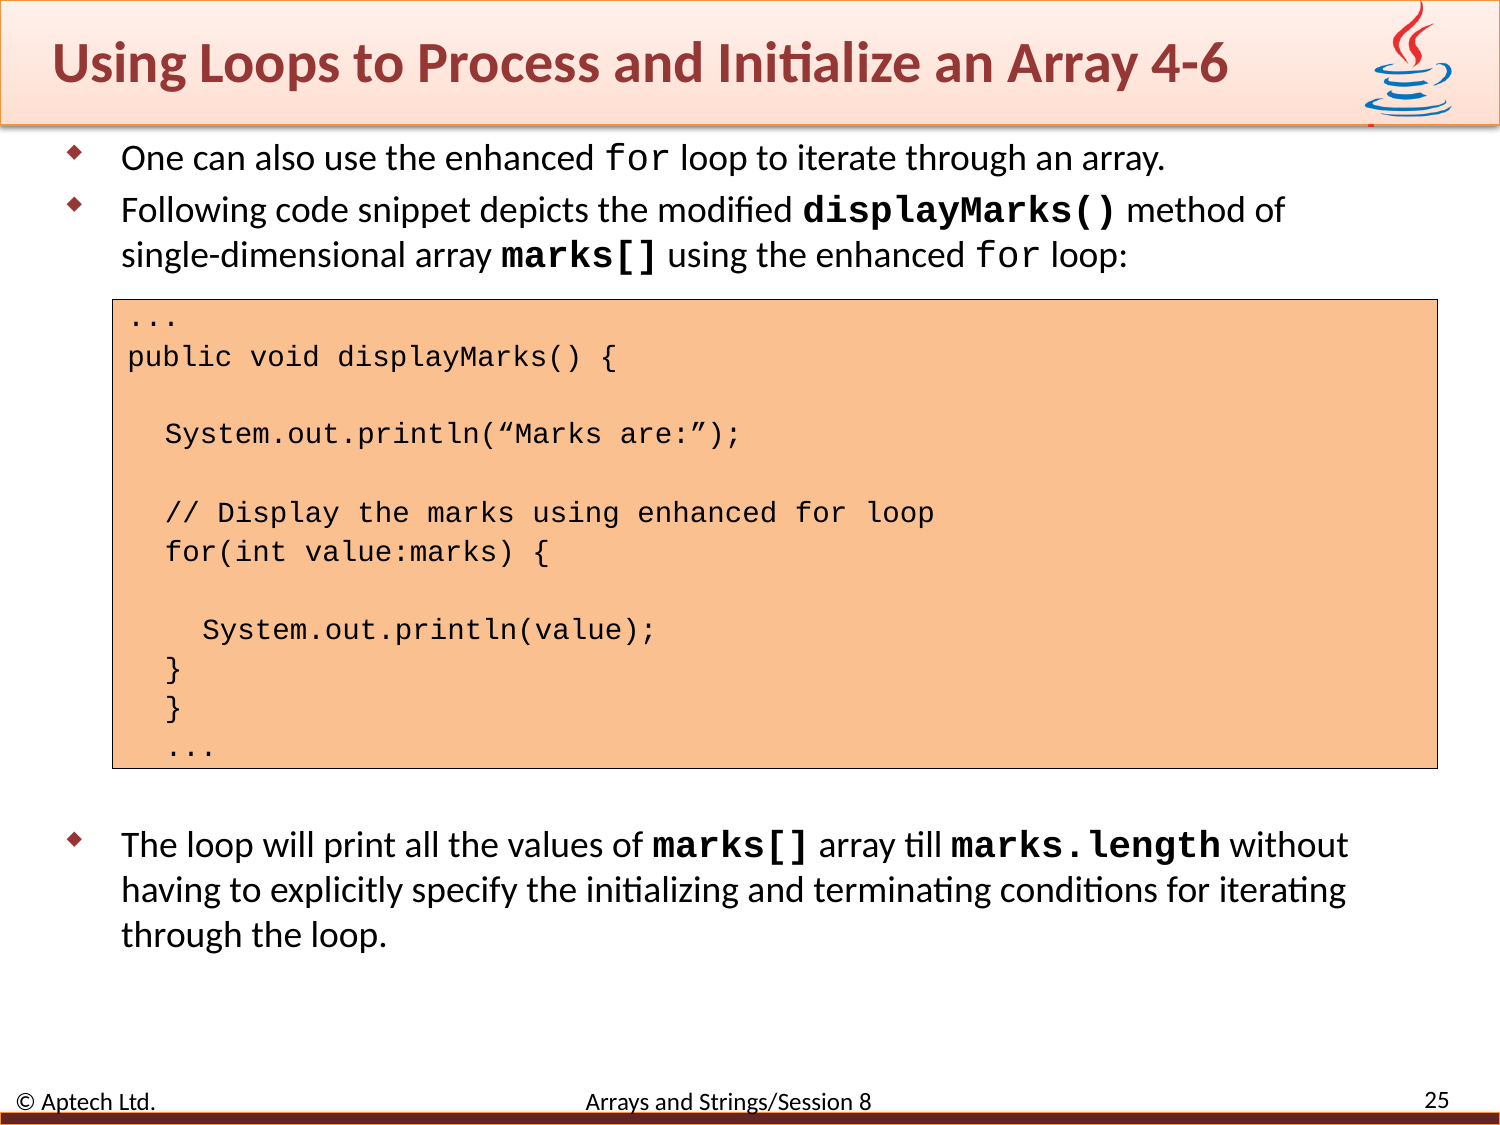

# Using Loops to Process and Initialize an Array 4-6
One can also use the enhanced for loop to iterate through an array.
Following code snippet depicts the modified displayMarks() method of
single-dimensional array marks[] using the enhanced for loop:
...
public void displayMarks() {

System.out.println(“Marks are:”);

// Display the marks using enhanced for loop
for(int value:marks) {

System.out.println(value);
}
}
...
The loop will print all the values of marks[] array till marks.length without having to explicitly specify the initializing and terminating conditions for iterating through the loop.
25
© Aptech Ltd.                                                                           Arrays and Strings/Session 8